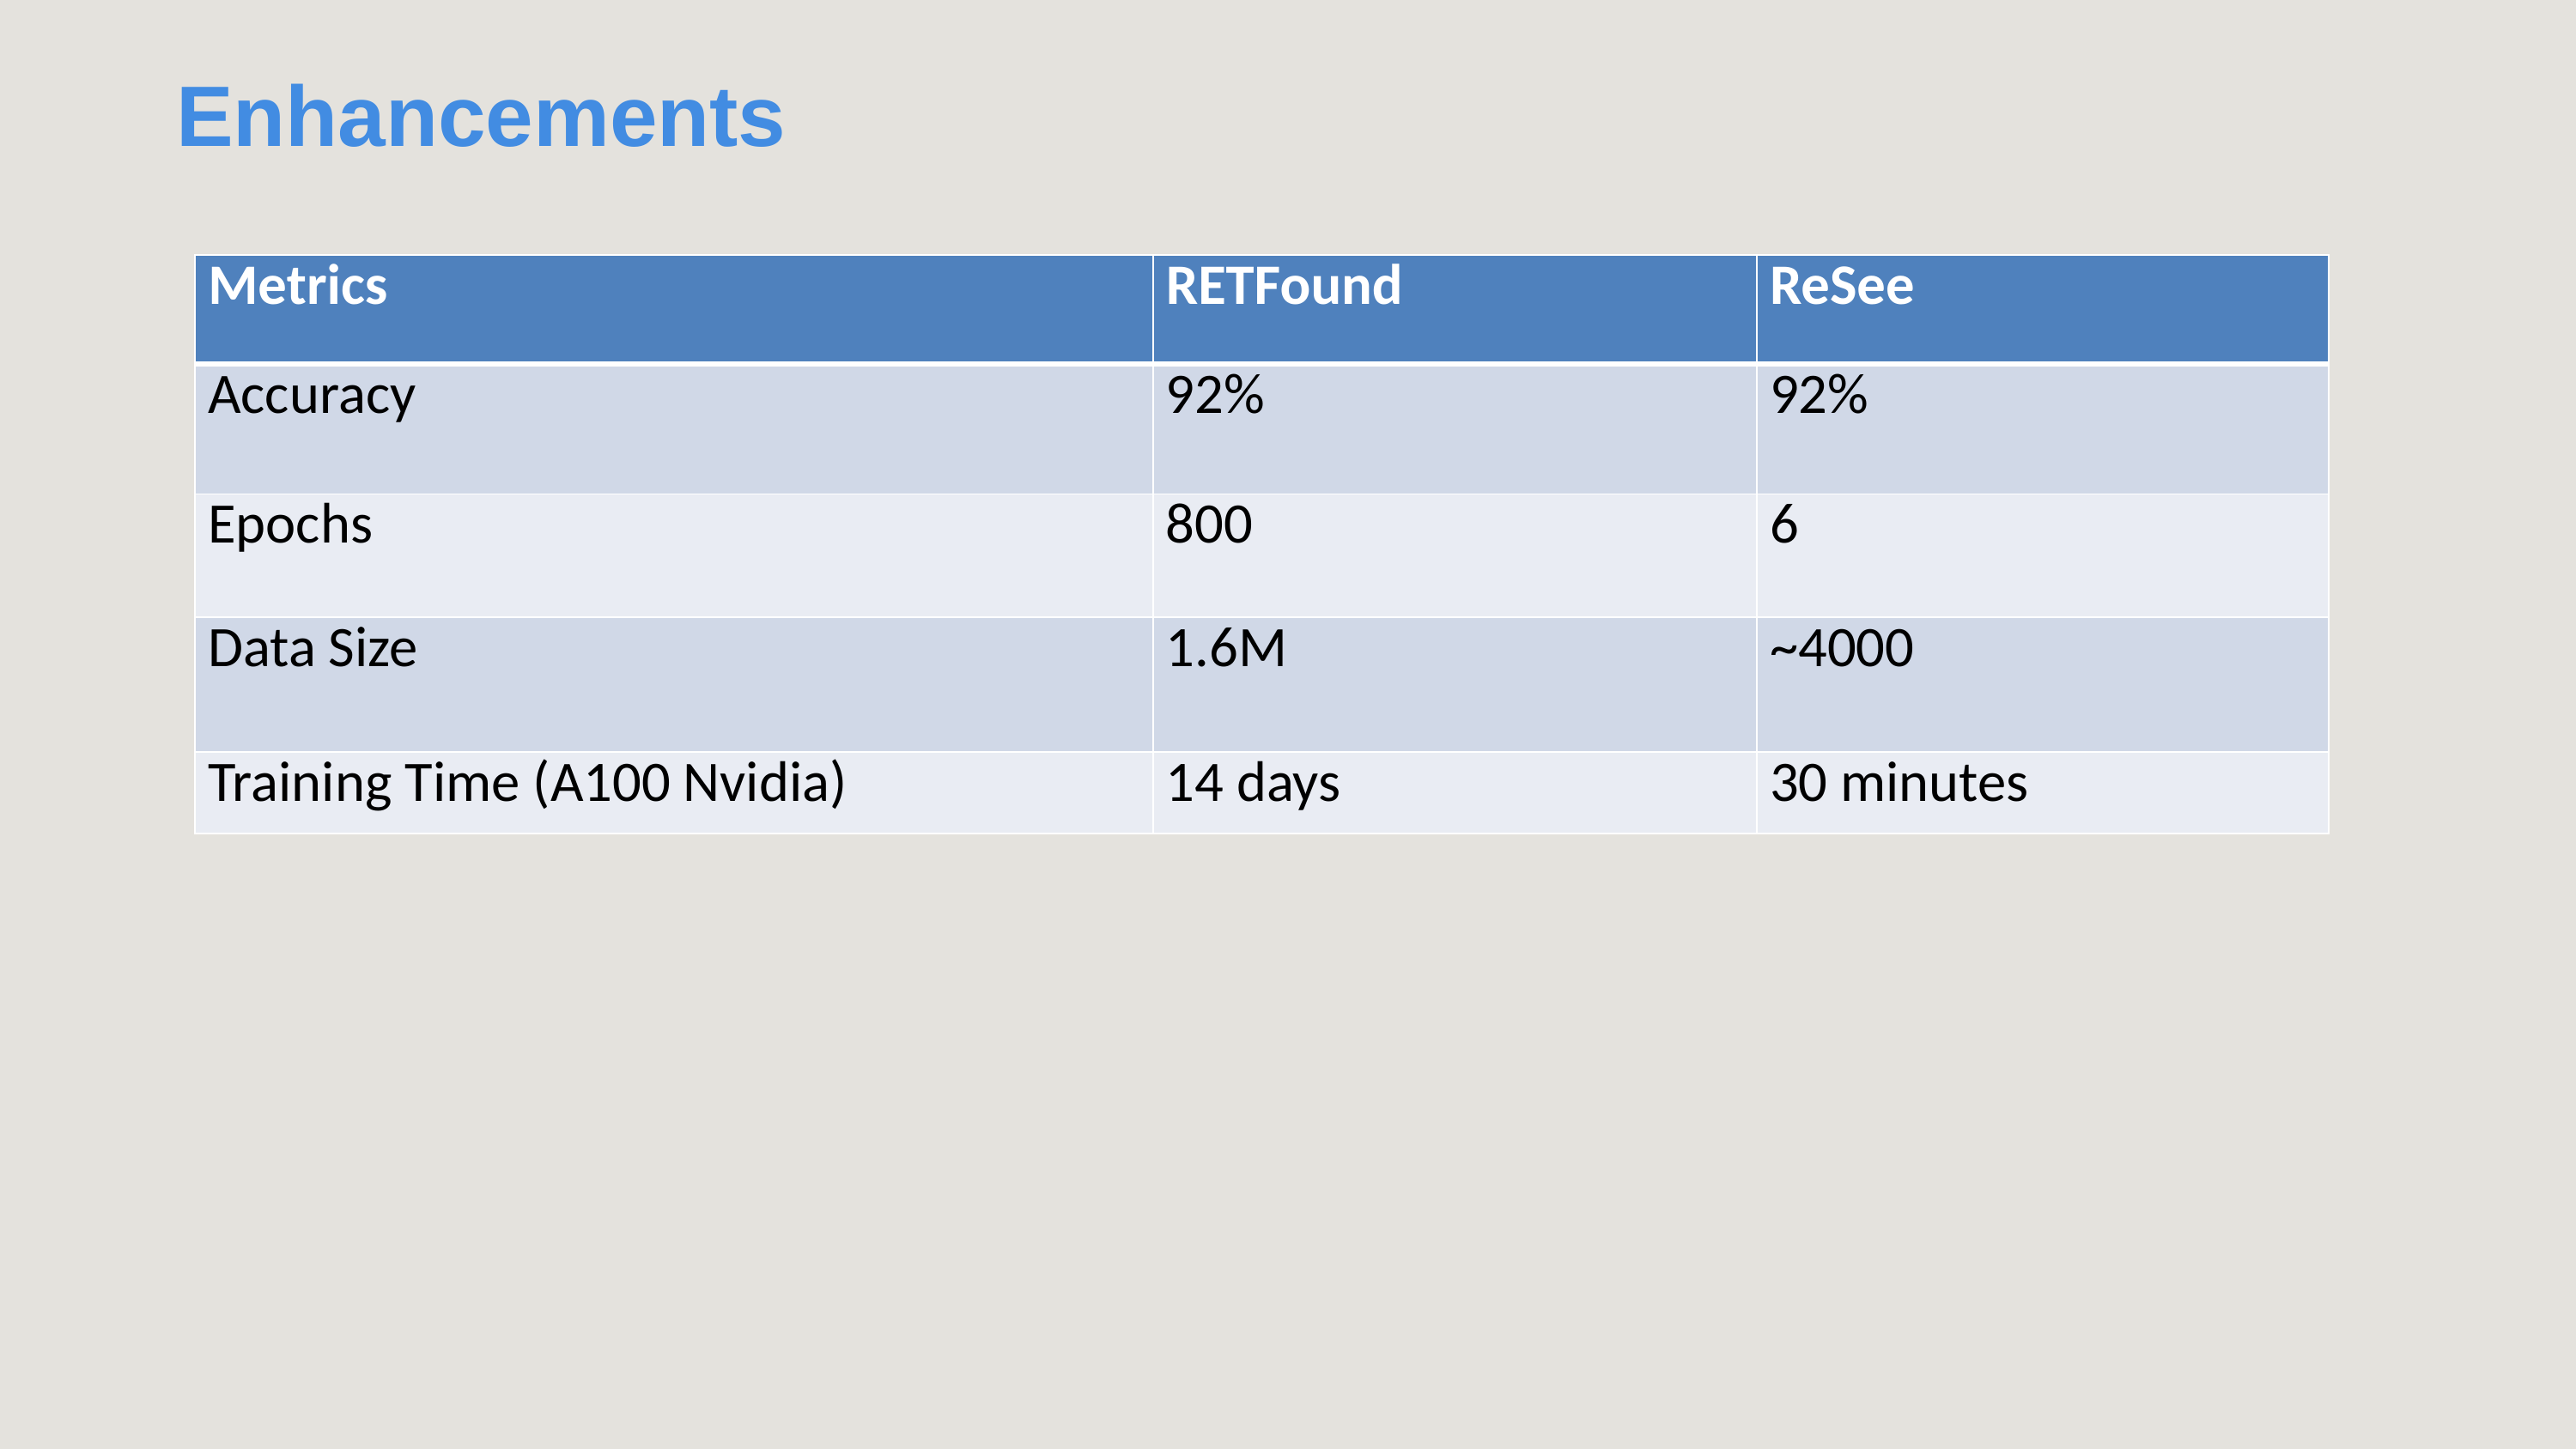

Enhancements

| Metrics | RETFound | ReSee |
| --- | --- | --- |
| Accuracy | 92% | 92% |
| Epochs | 800 | 6 |
| Data Size | 1.6M | ~4000 |
| Training Time (A100 Nvidia) | 14 days | 30 minutes |